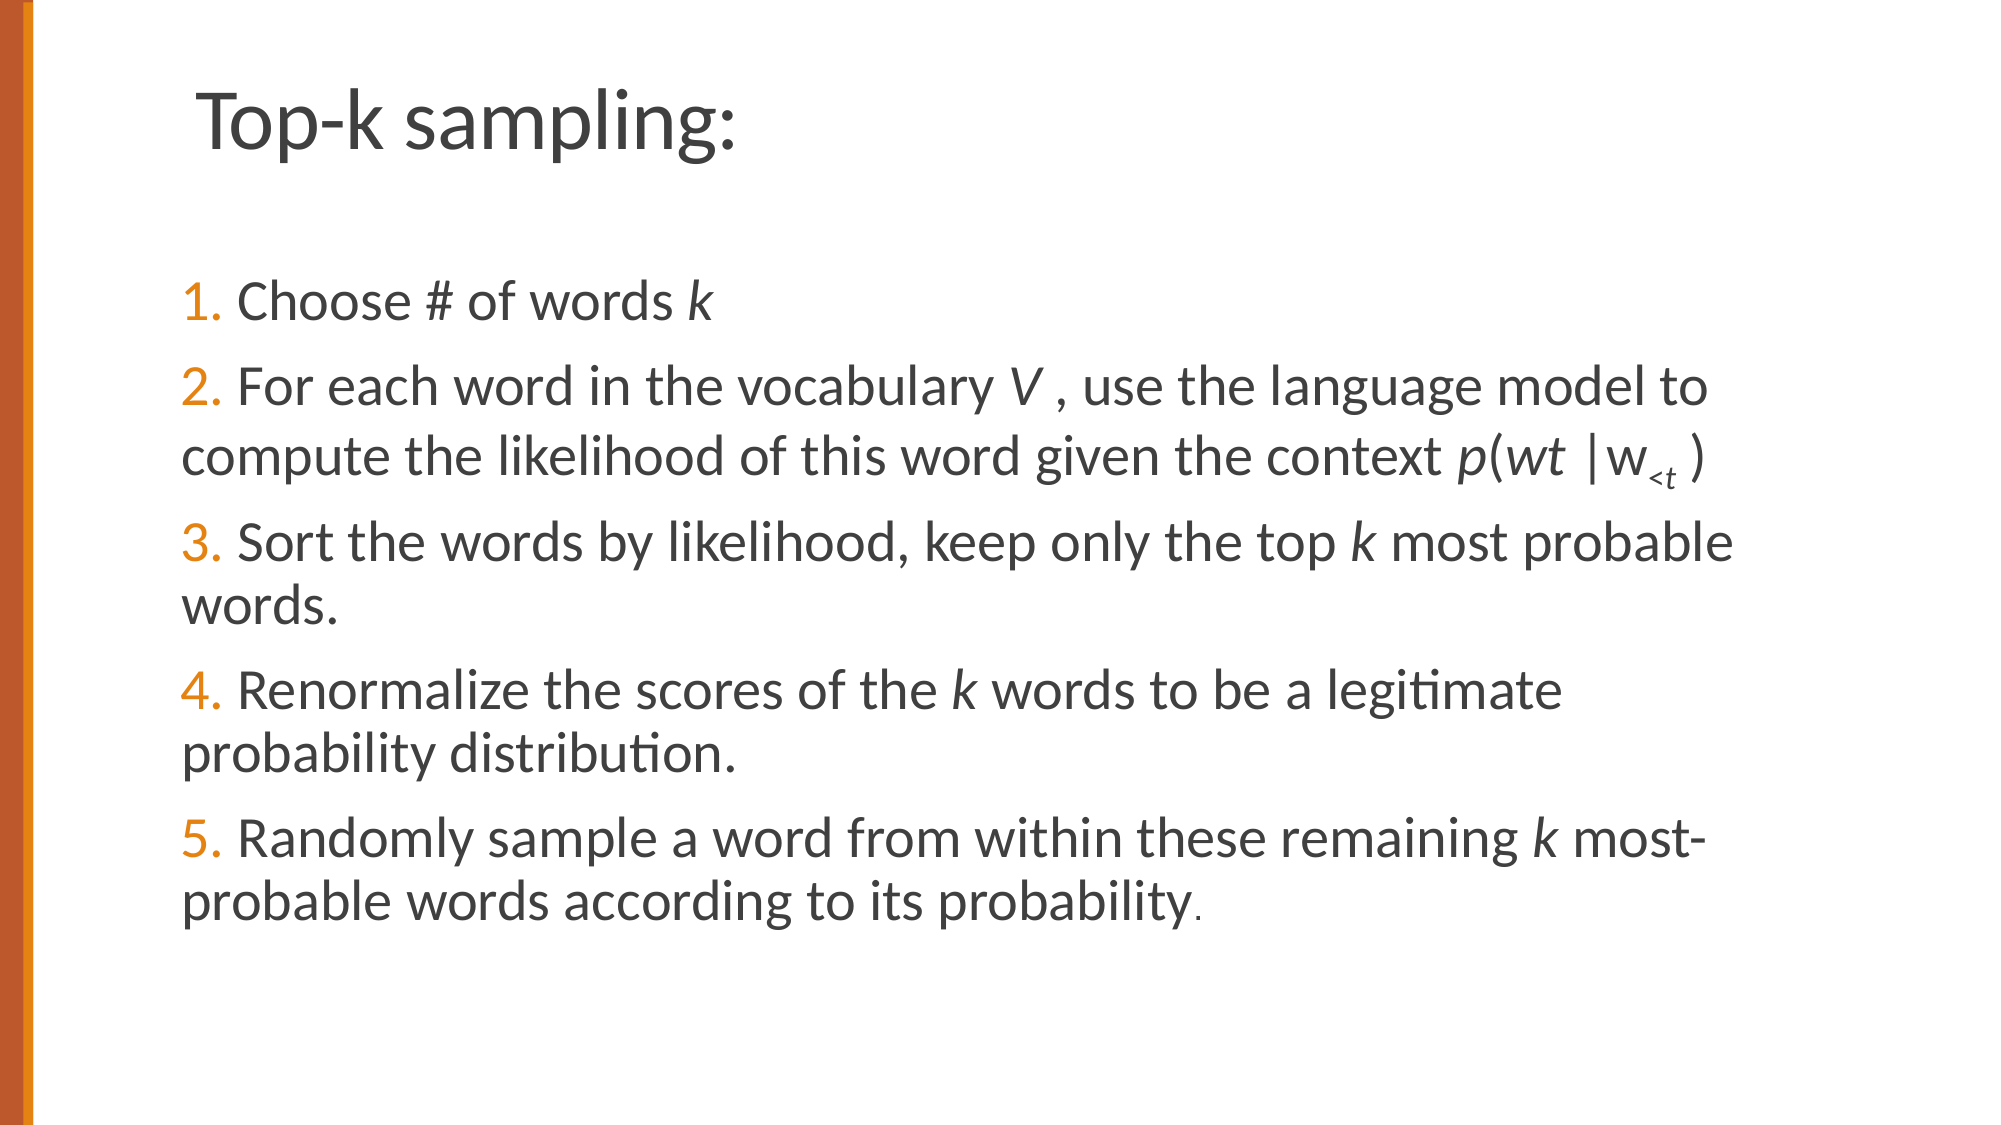

# Top-k sampling:
 Choose # of words k
 For each word in the vocabulary V , use the language model to compute the likelihood of this word given the context p(wt |w<t )
 Sort the words by likelihood, keep only the top k most probable words.
 Renormalize the scores of the k words to be a legitimate probability distribution.
 Randomly sample a word from within these remaining k most-probable words according to its probability.